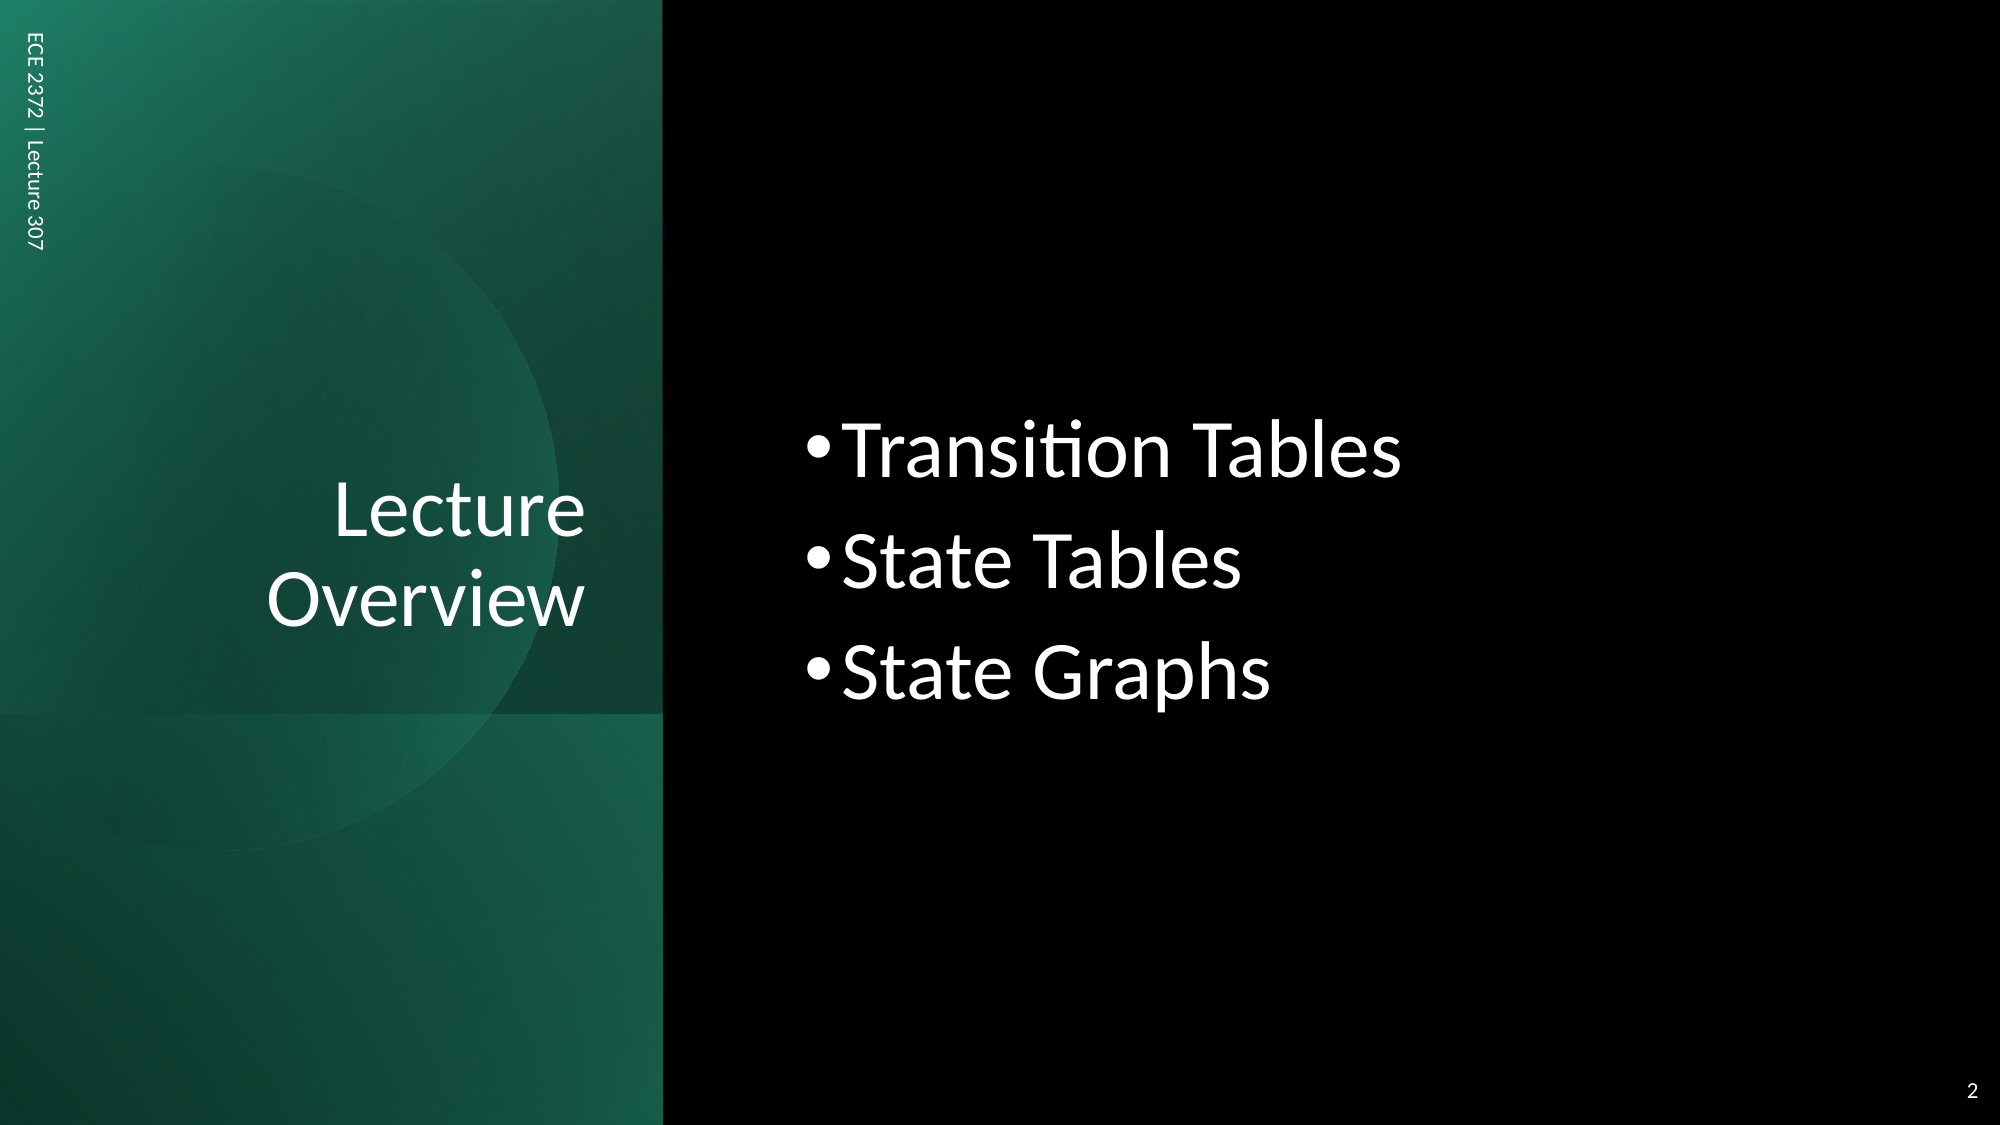

# Lecture Overview
Transition Tables
State Tables
State Graphs

ECE 2372 | Lecture 307

2